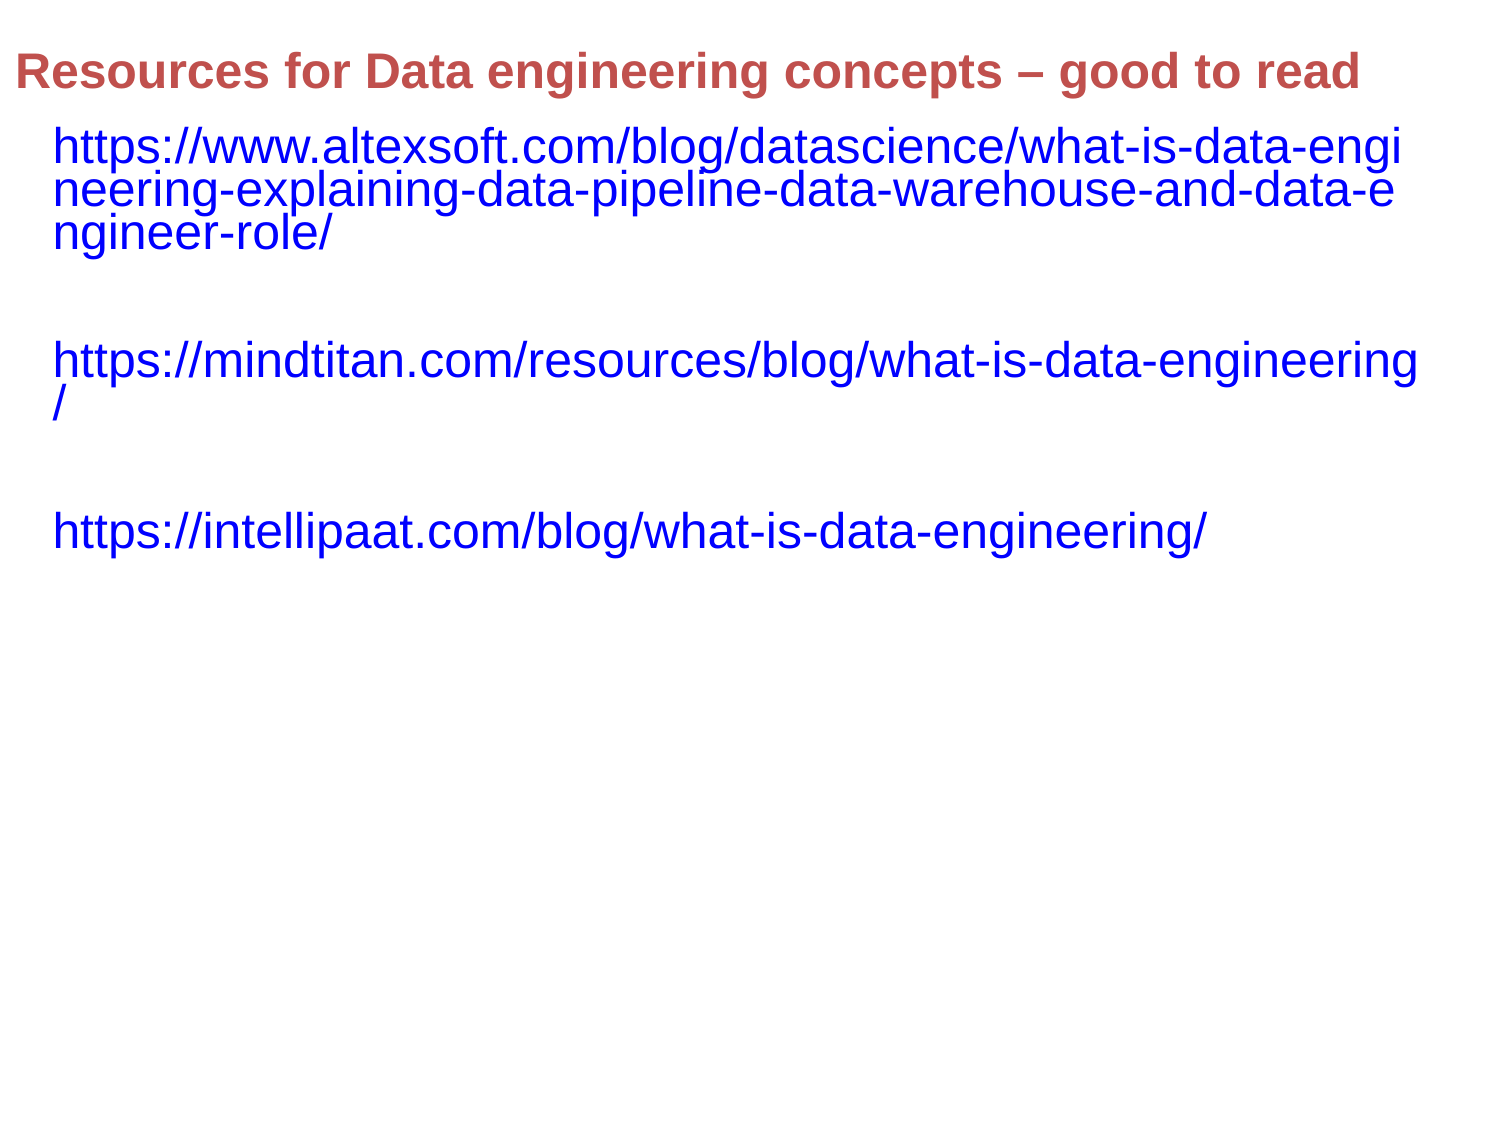

# Resources for Data engineering concepts – good to read
https://www.altexsoft.com/blog/datascience/what-is-data-engineering-explaining-data-pipeline-data-warehouse-and-data-engineer-role/

https://mindtitan.com/resources/blog/what-is-data-engineering/

https://intellipaat.com/blog/what-is-data-engineering/